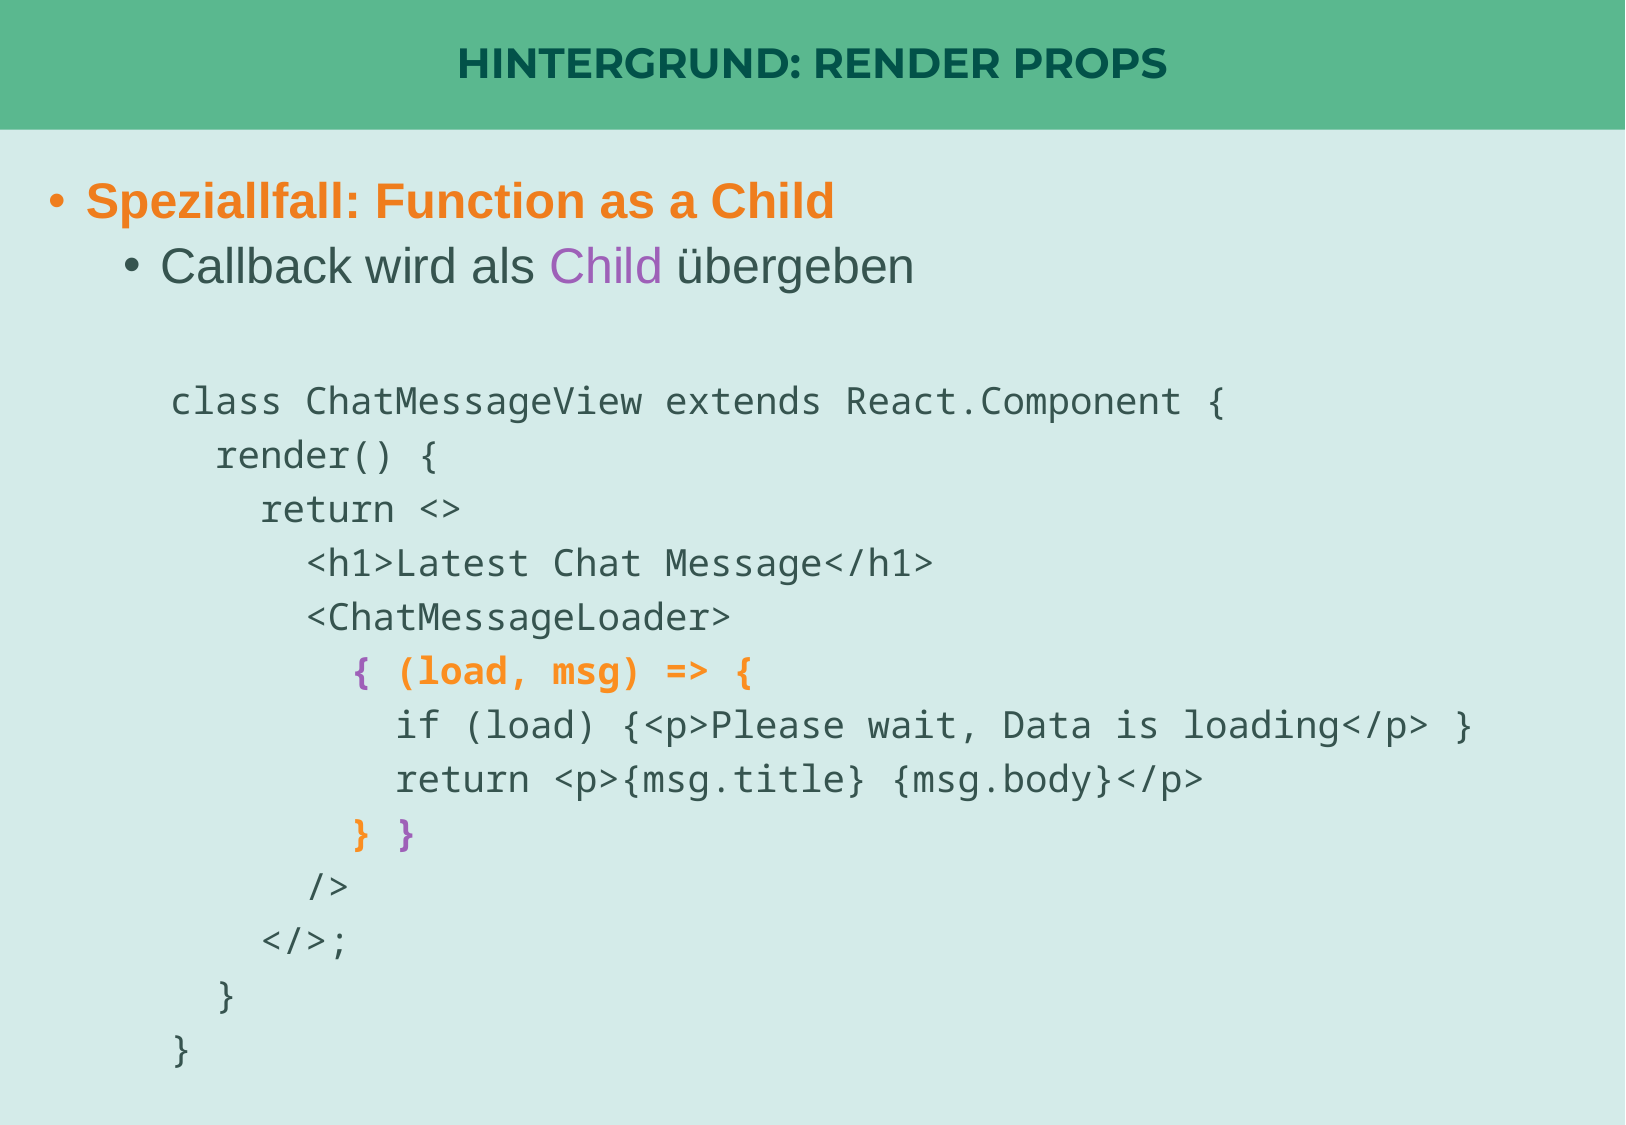

# Hintergrund: Render Props
Speziallfall: Function as a Child
Callback wird als Child übergeben

class ChatMessageView extends React.Component {
  render() {
    return <>
      <h1>Latest Chat Message</h1>
      <ChatMessageLoader>
        { (load, msg) => {
          if (load) {<p>Please wait, Data is loading</p> }
          return <p>{msg.title} {msg.body}</p>
        } }
      />
    </>;
  }
}